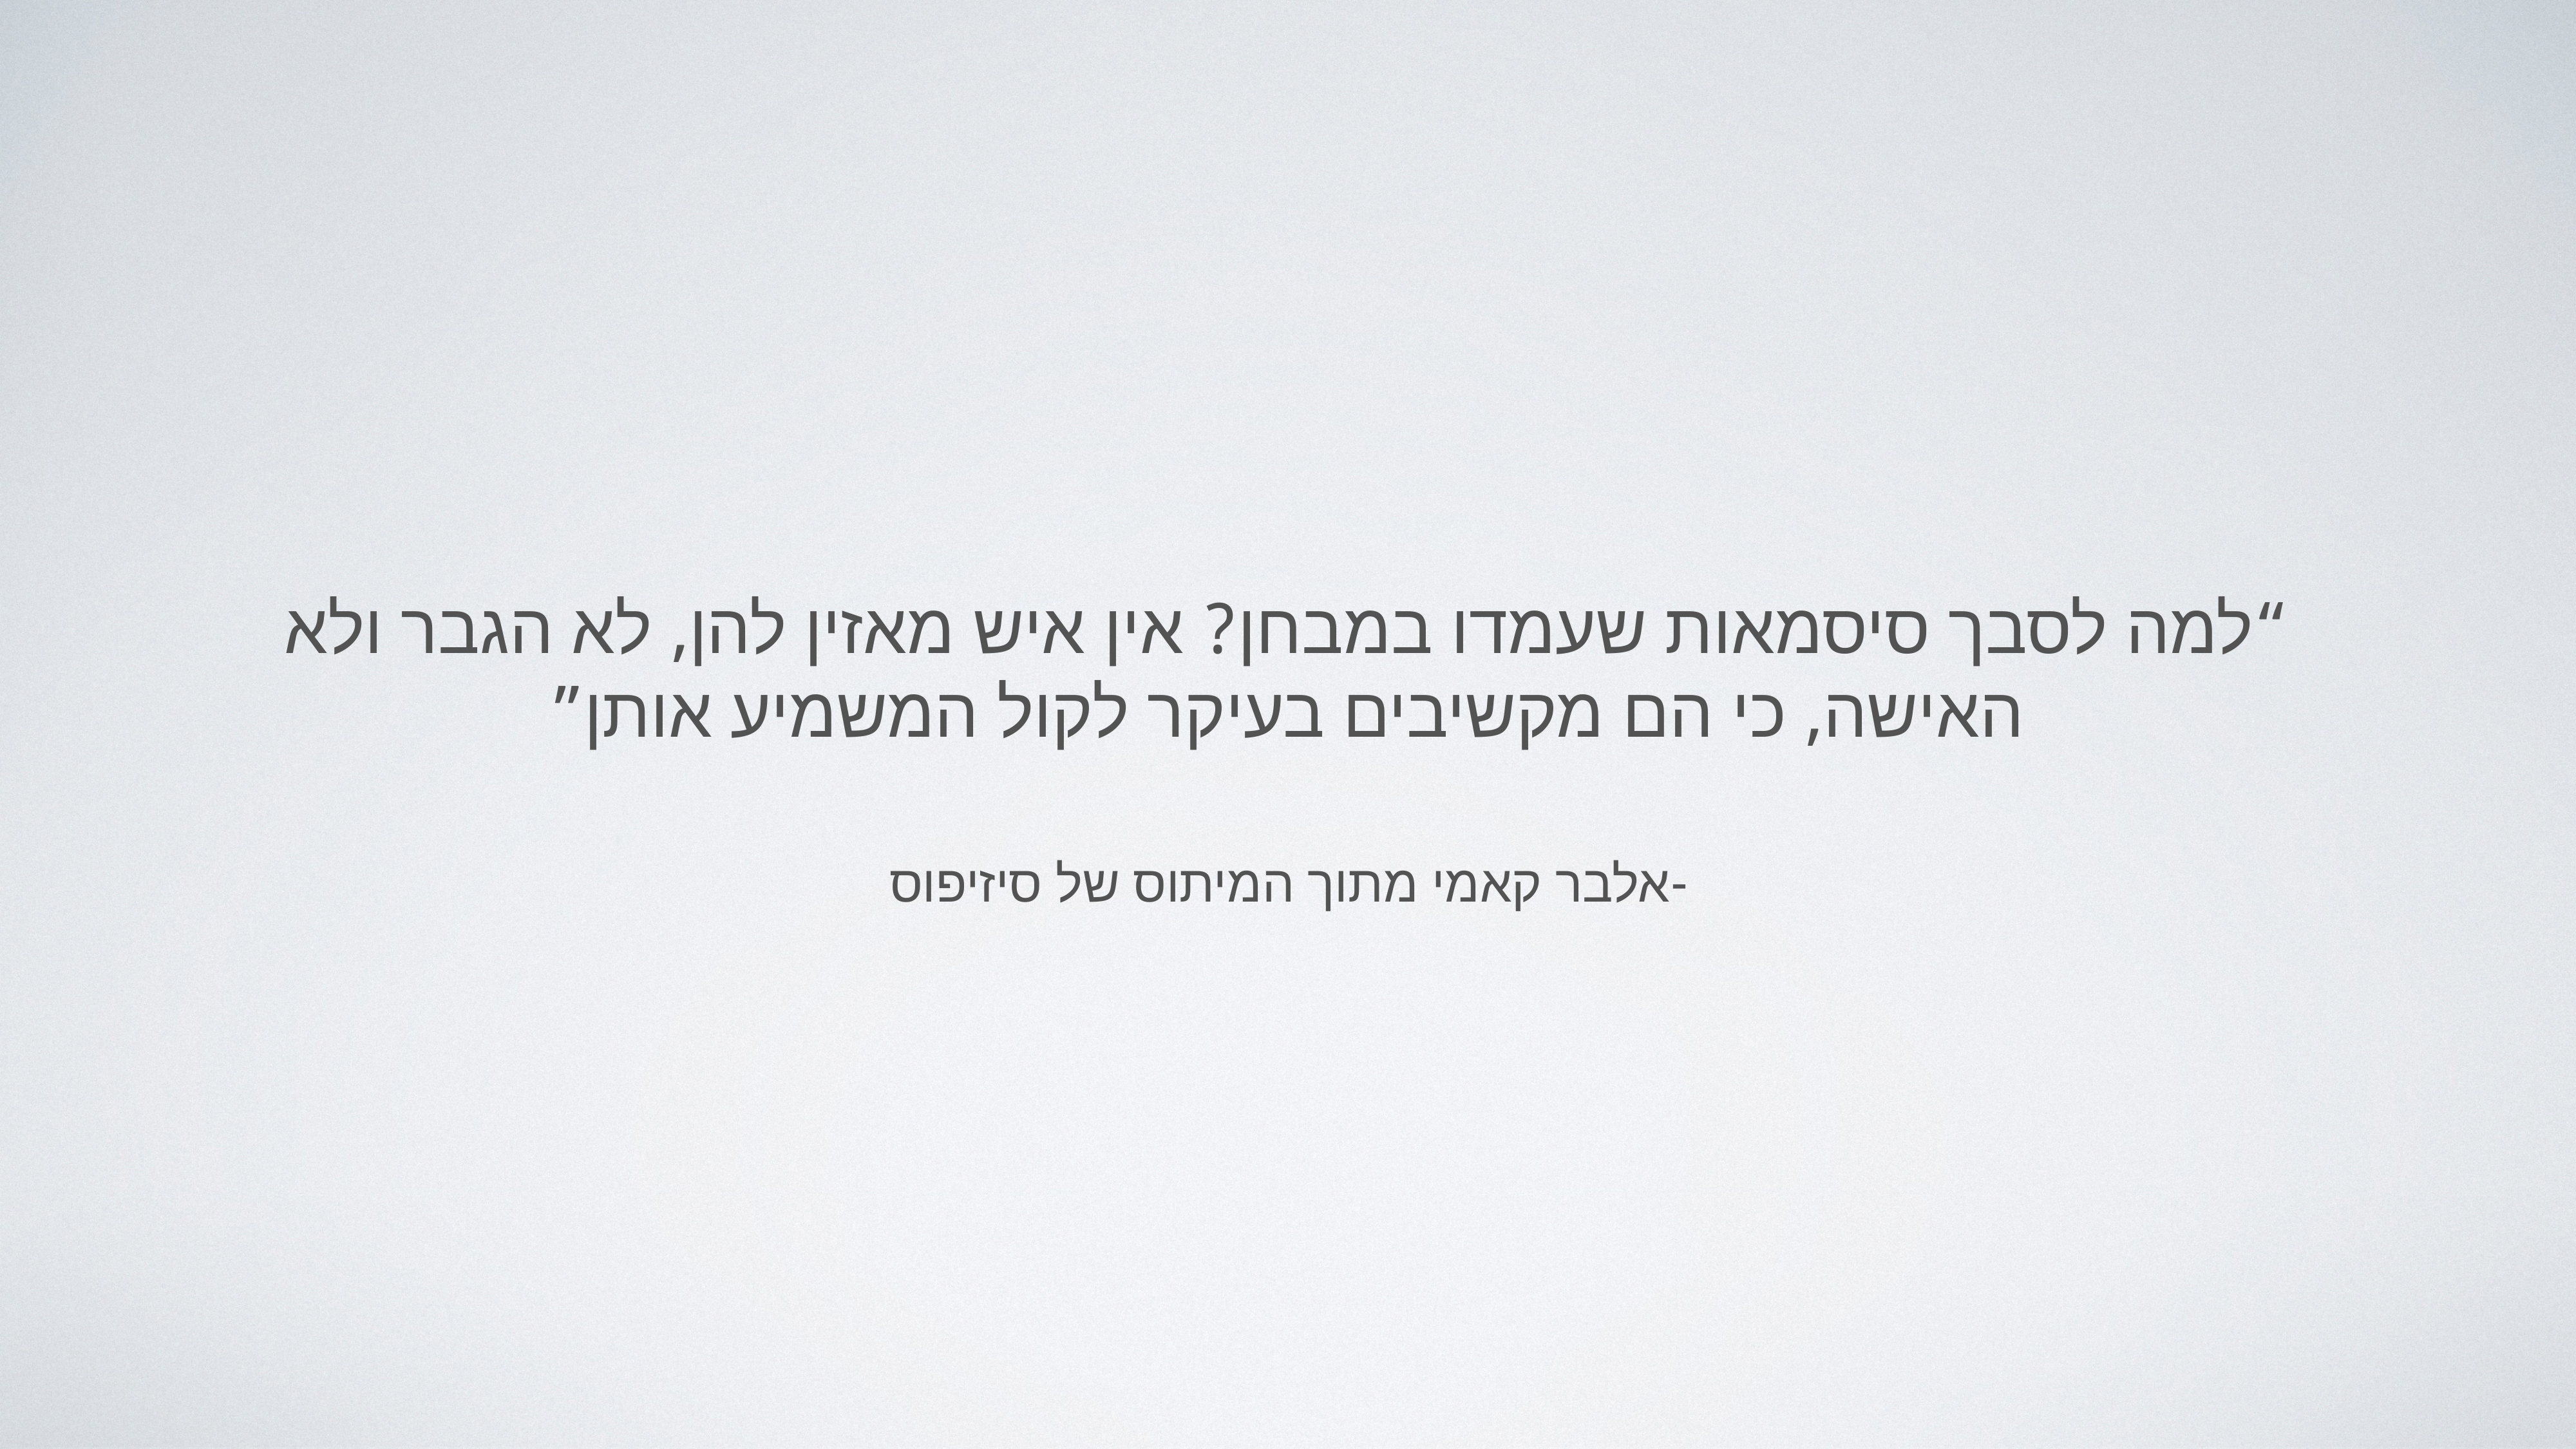

“למה לסבך סיסמאות שעמדו במבחן? אין איש מאזין להן, לא הגבר ולא האישה, כי הם מקשיבים בעיקר לקול המשמיע אותן”
-אלבר קאמי מתוך המיתוס של סיזיפוס